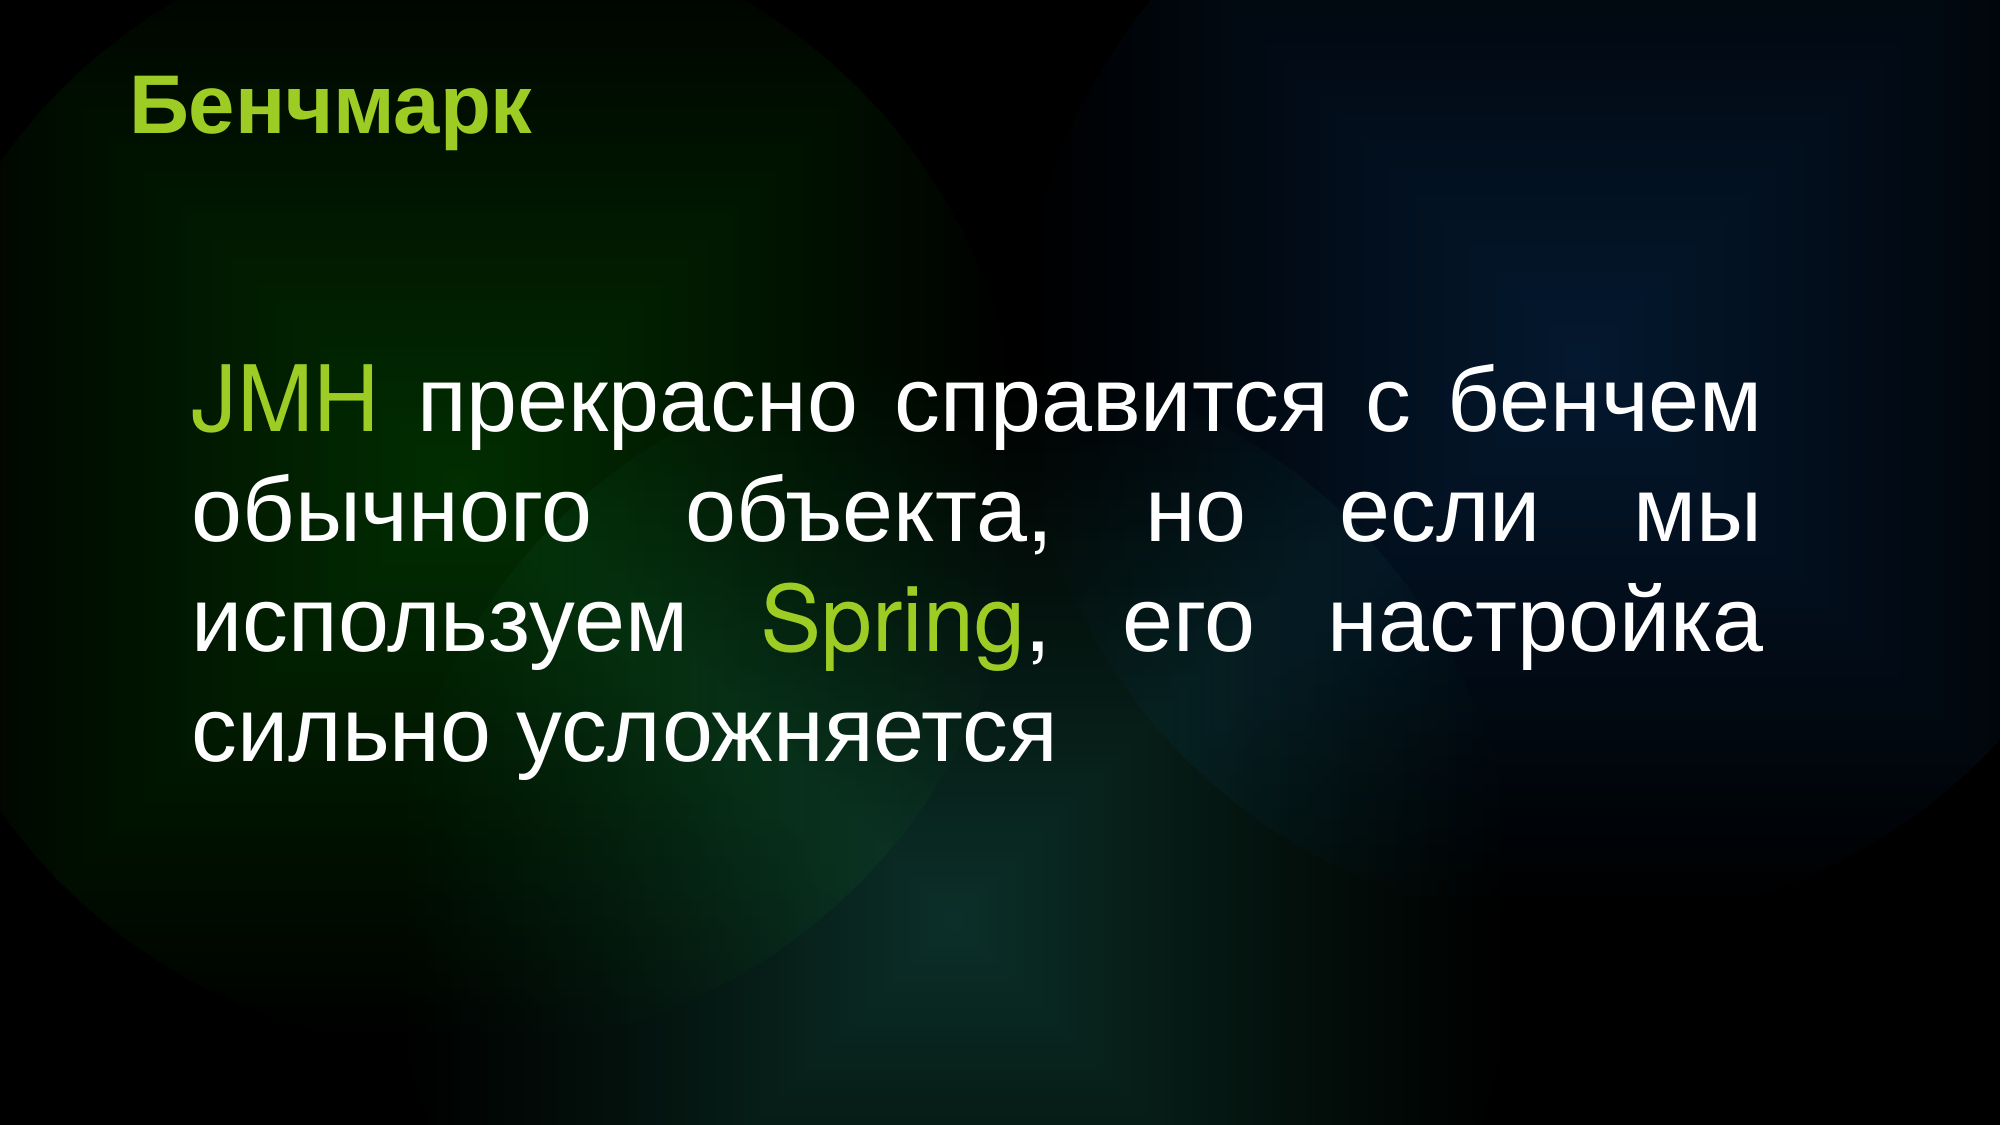

Бенчмарк
JMH прекрасно справится с бенчем обычного объекта, но если мы используем Spring, его настройка сильно усложняется